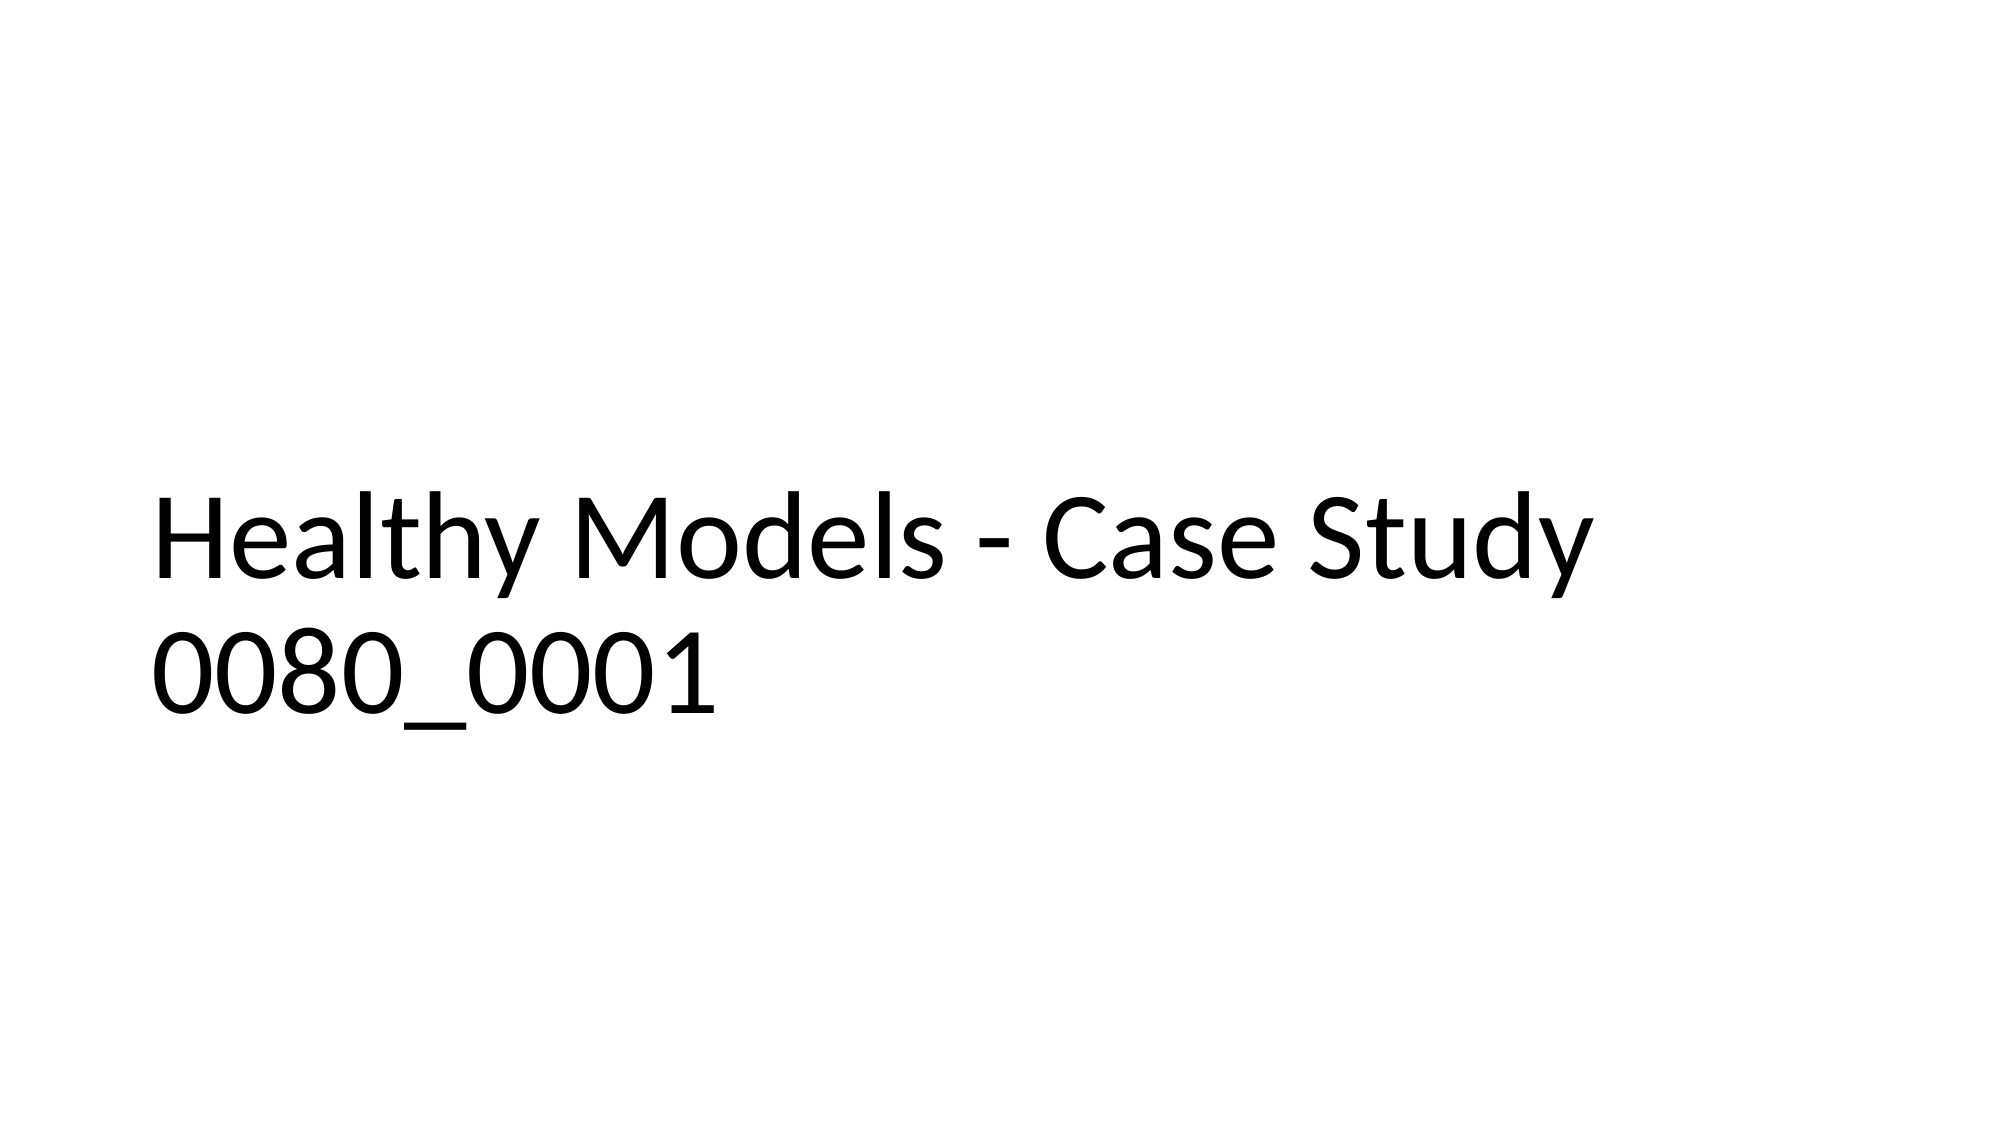

# Healthy Models - Case Study 0080_0001